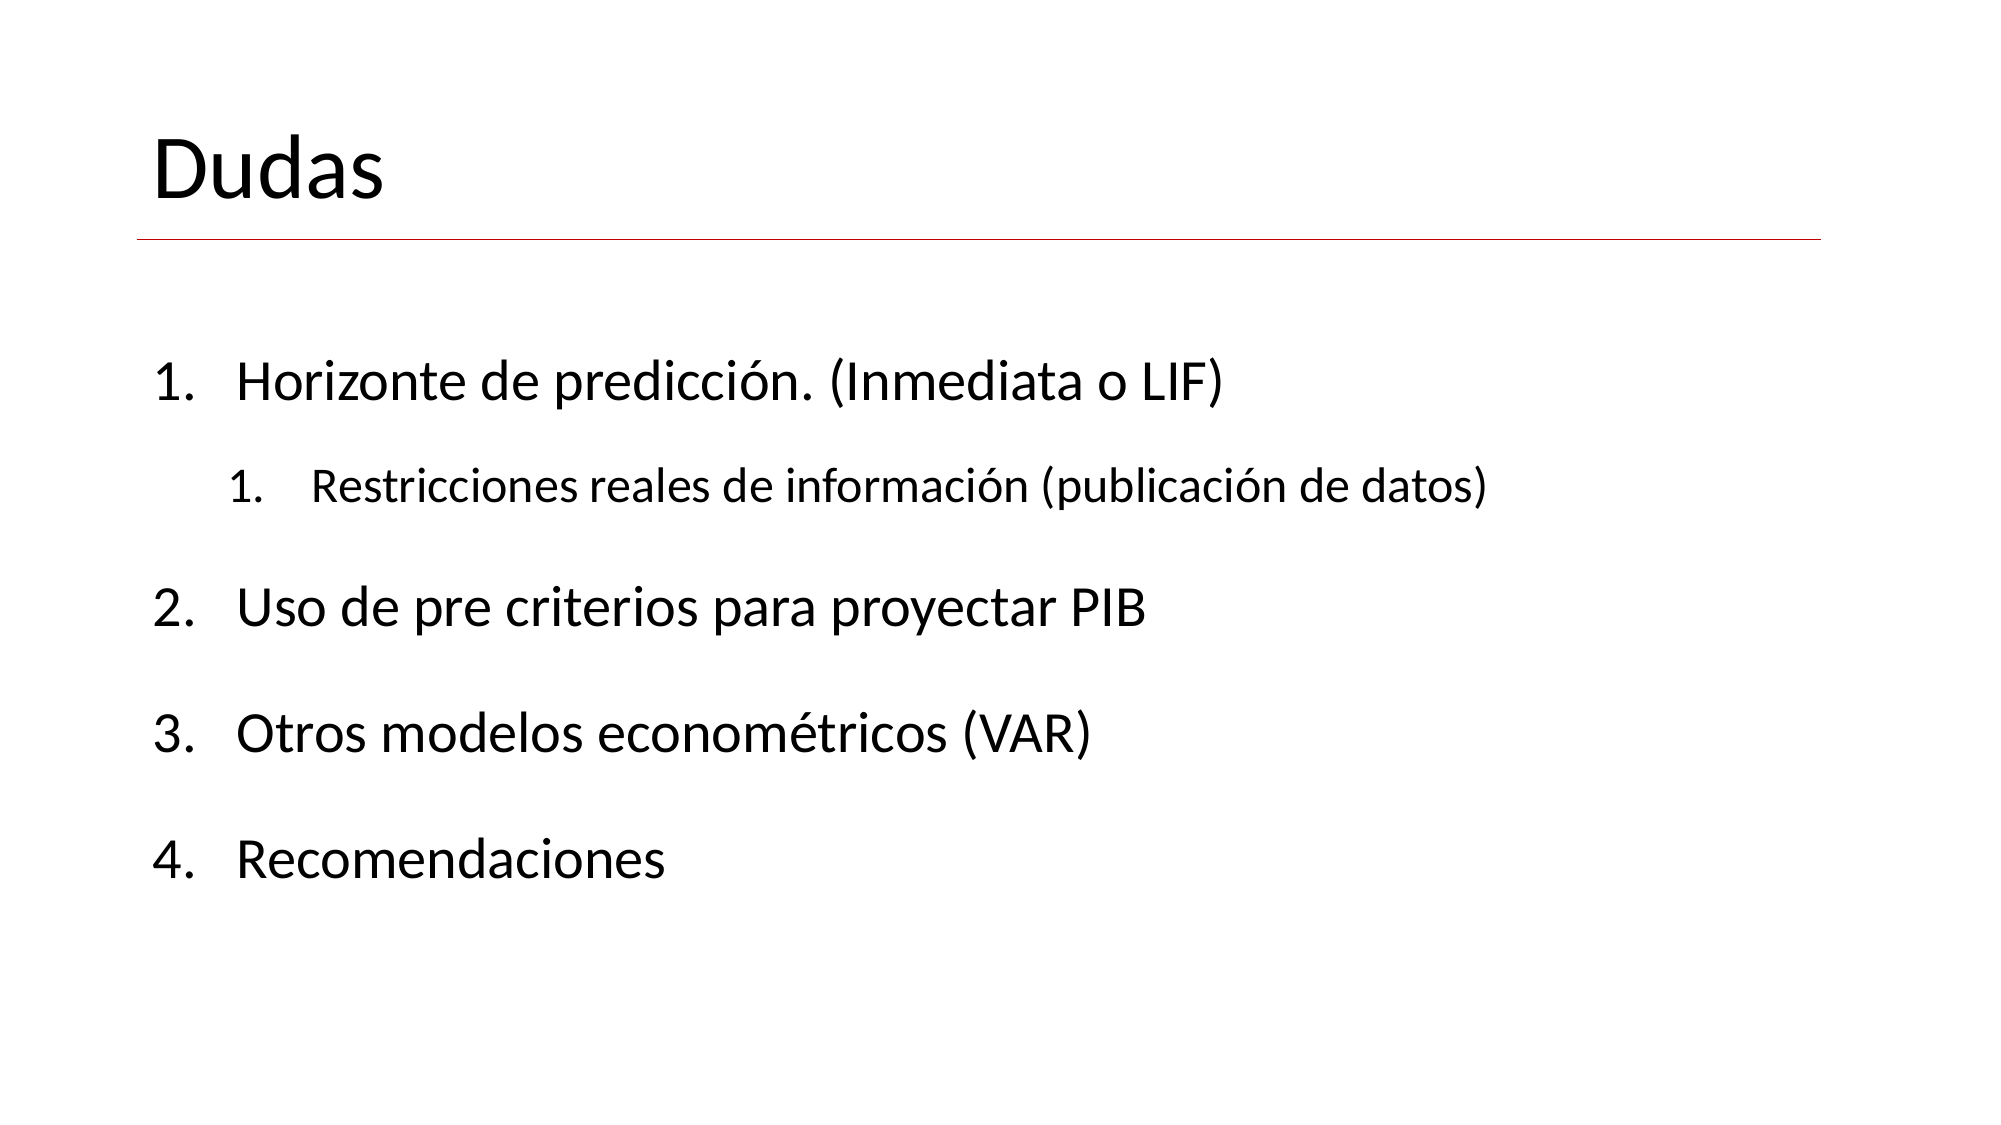

# Dudas
Horizonte de predicción. (Inmediata o LIF)
Restricciones reales de información (publicación de datos)
Uso de pre criterios para proyectar PIB
Otros modelos econométricos (VAR)
Recomendaciones